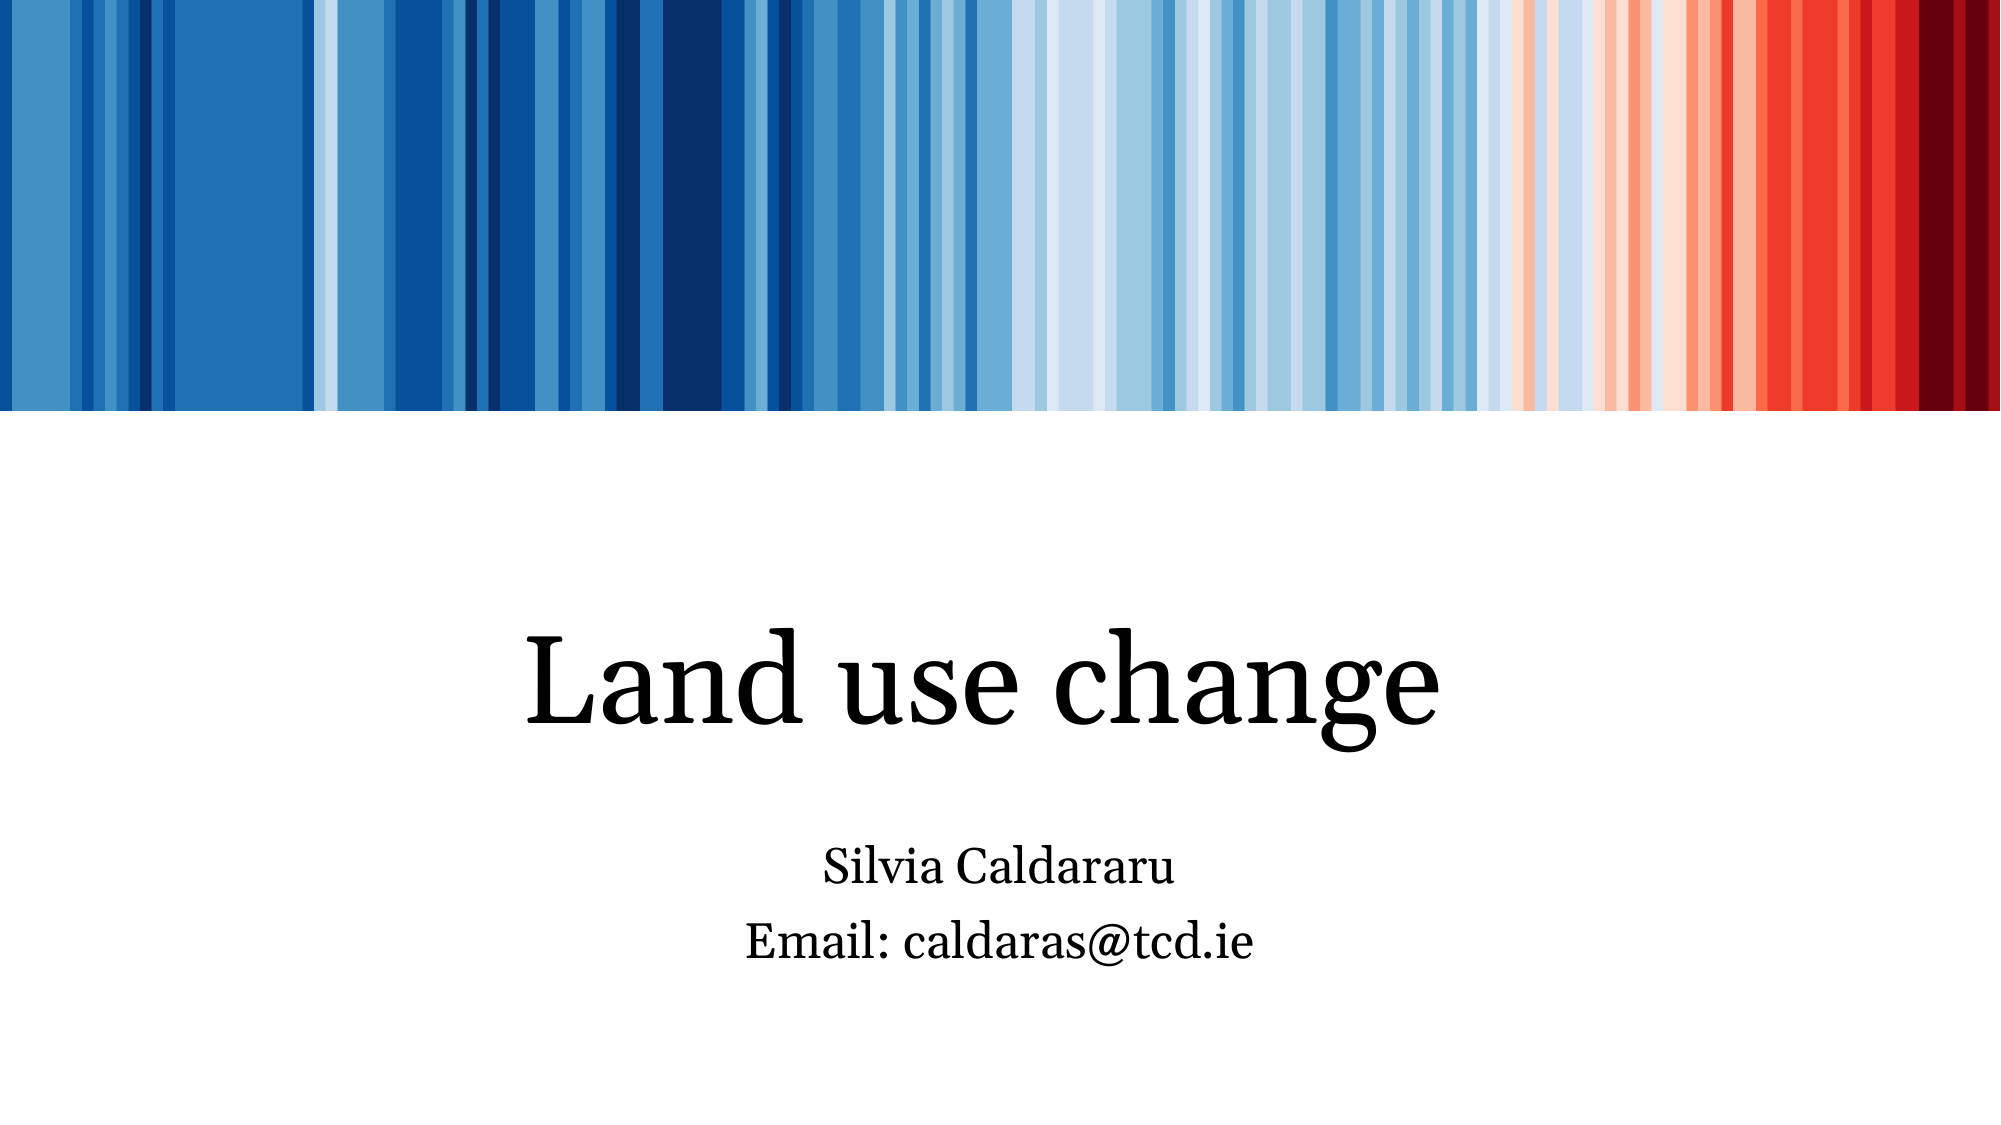

# Land use change
Silvia Caldararu
Email: caldaras@tcd.ie